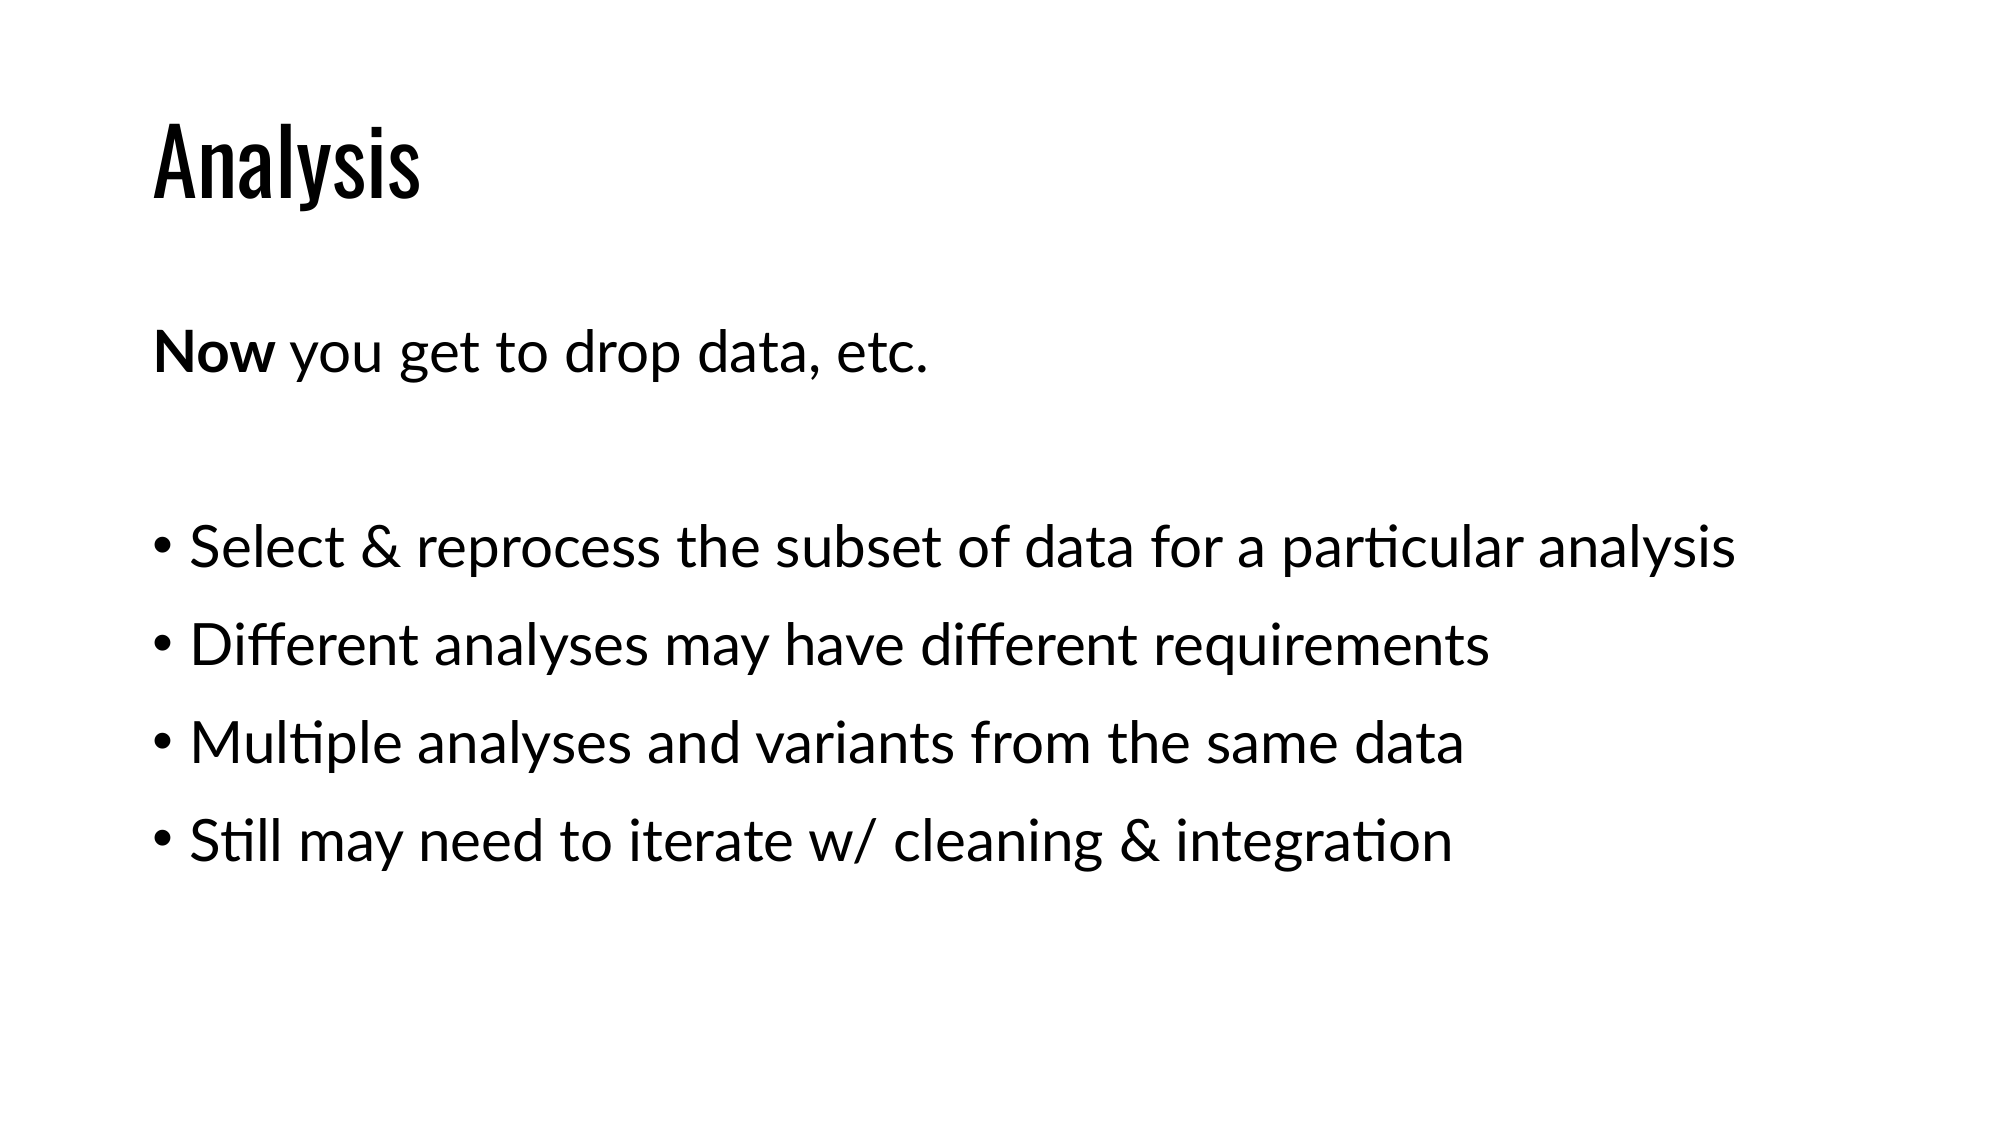

# Analysis
Now you get to drop data, etc.

Select & reprocess the subset of data for a particular analysis
Different analyses may have different requirements
Multiple analyses and variants from the same data
Still may need to iterate w/ cleaning & integration